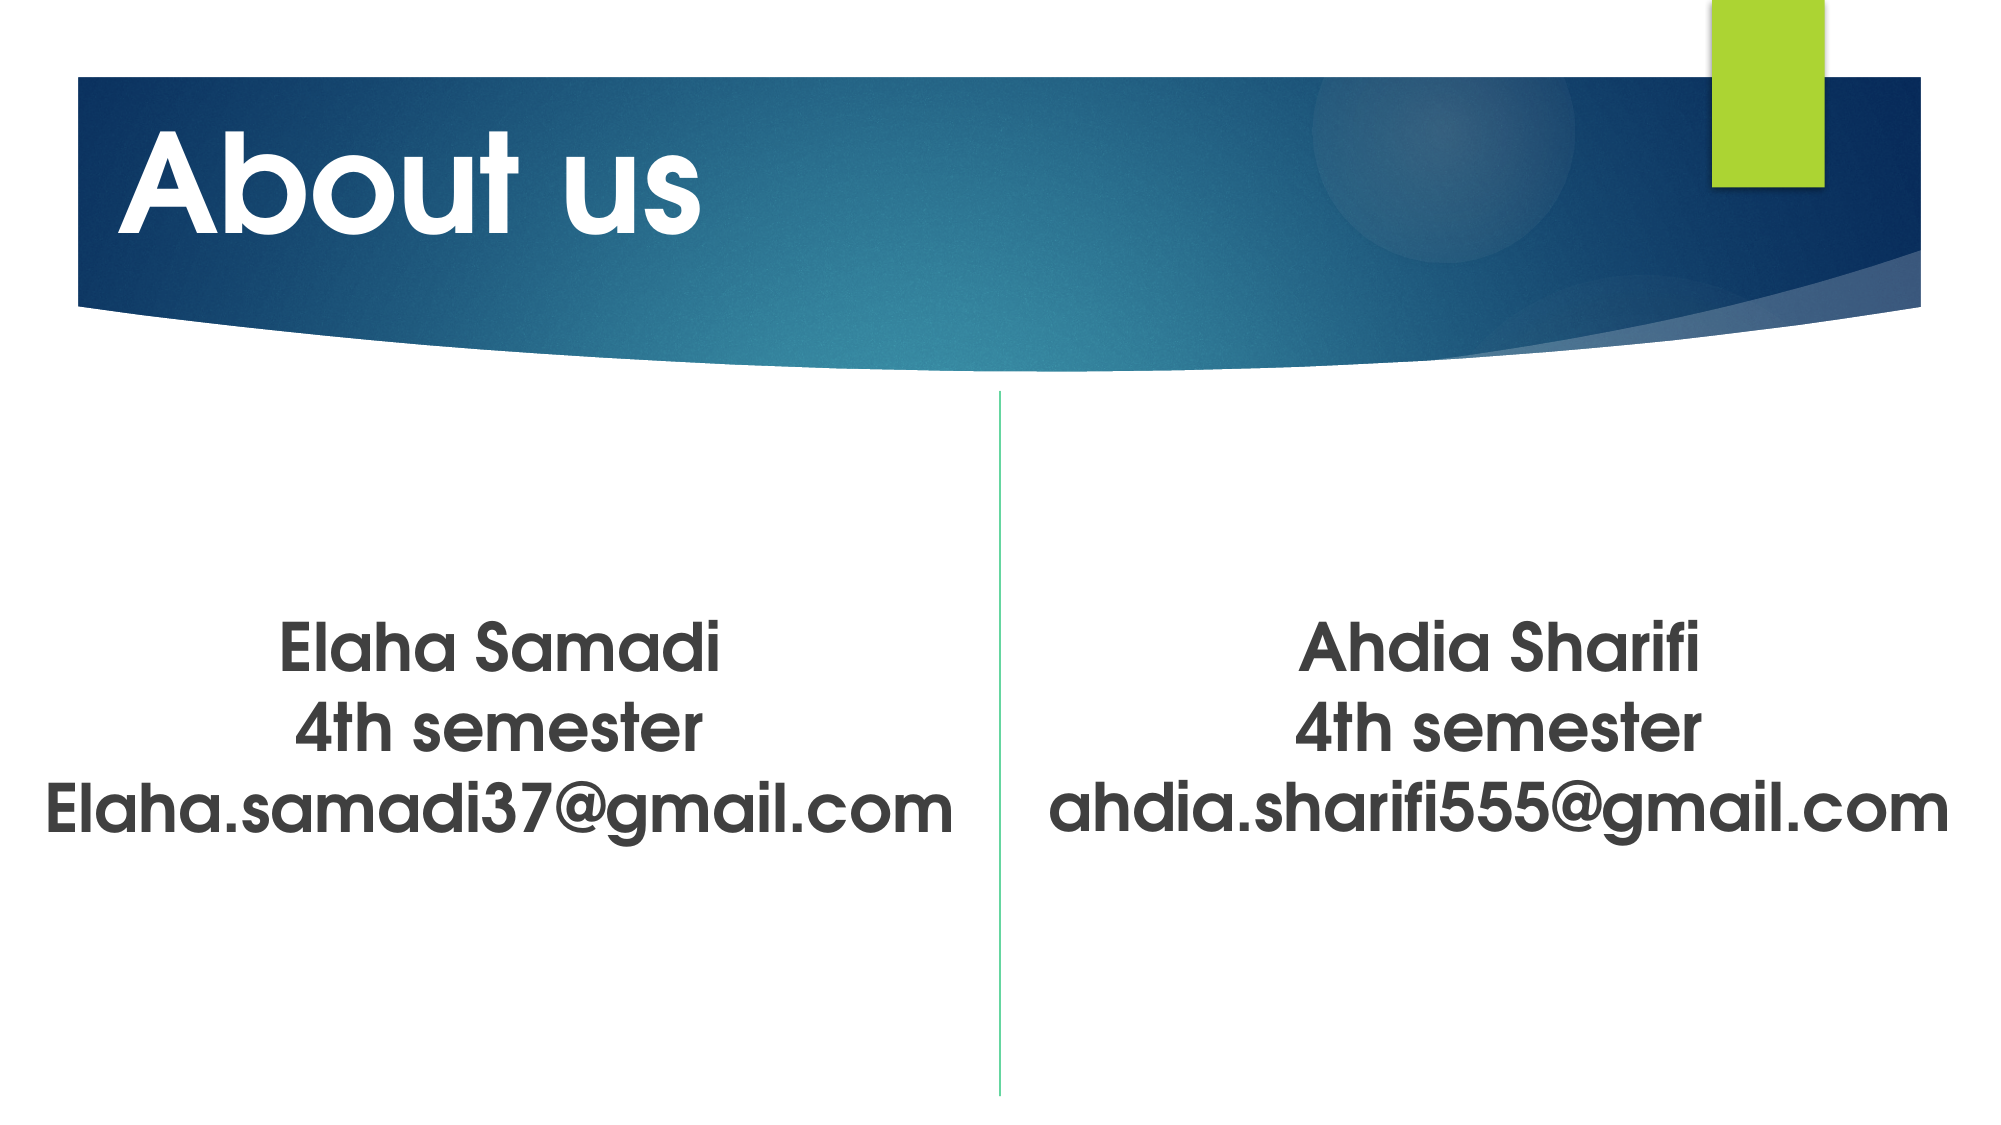

# About us
Ahdia Sharifi
4th semester
ahdia.sharifi555@gmail.com
Elaha Samadi
4th semester
Elaha.samadi37@gmail.com